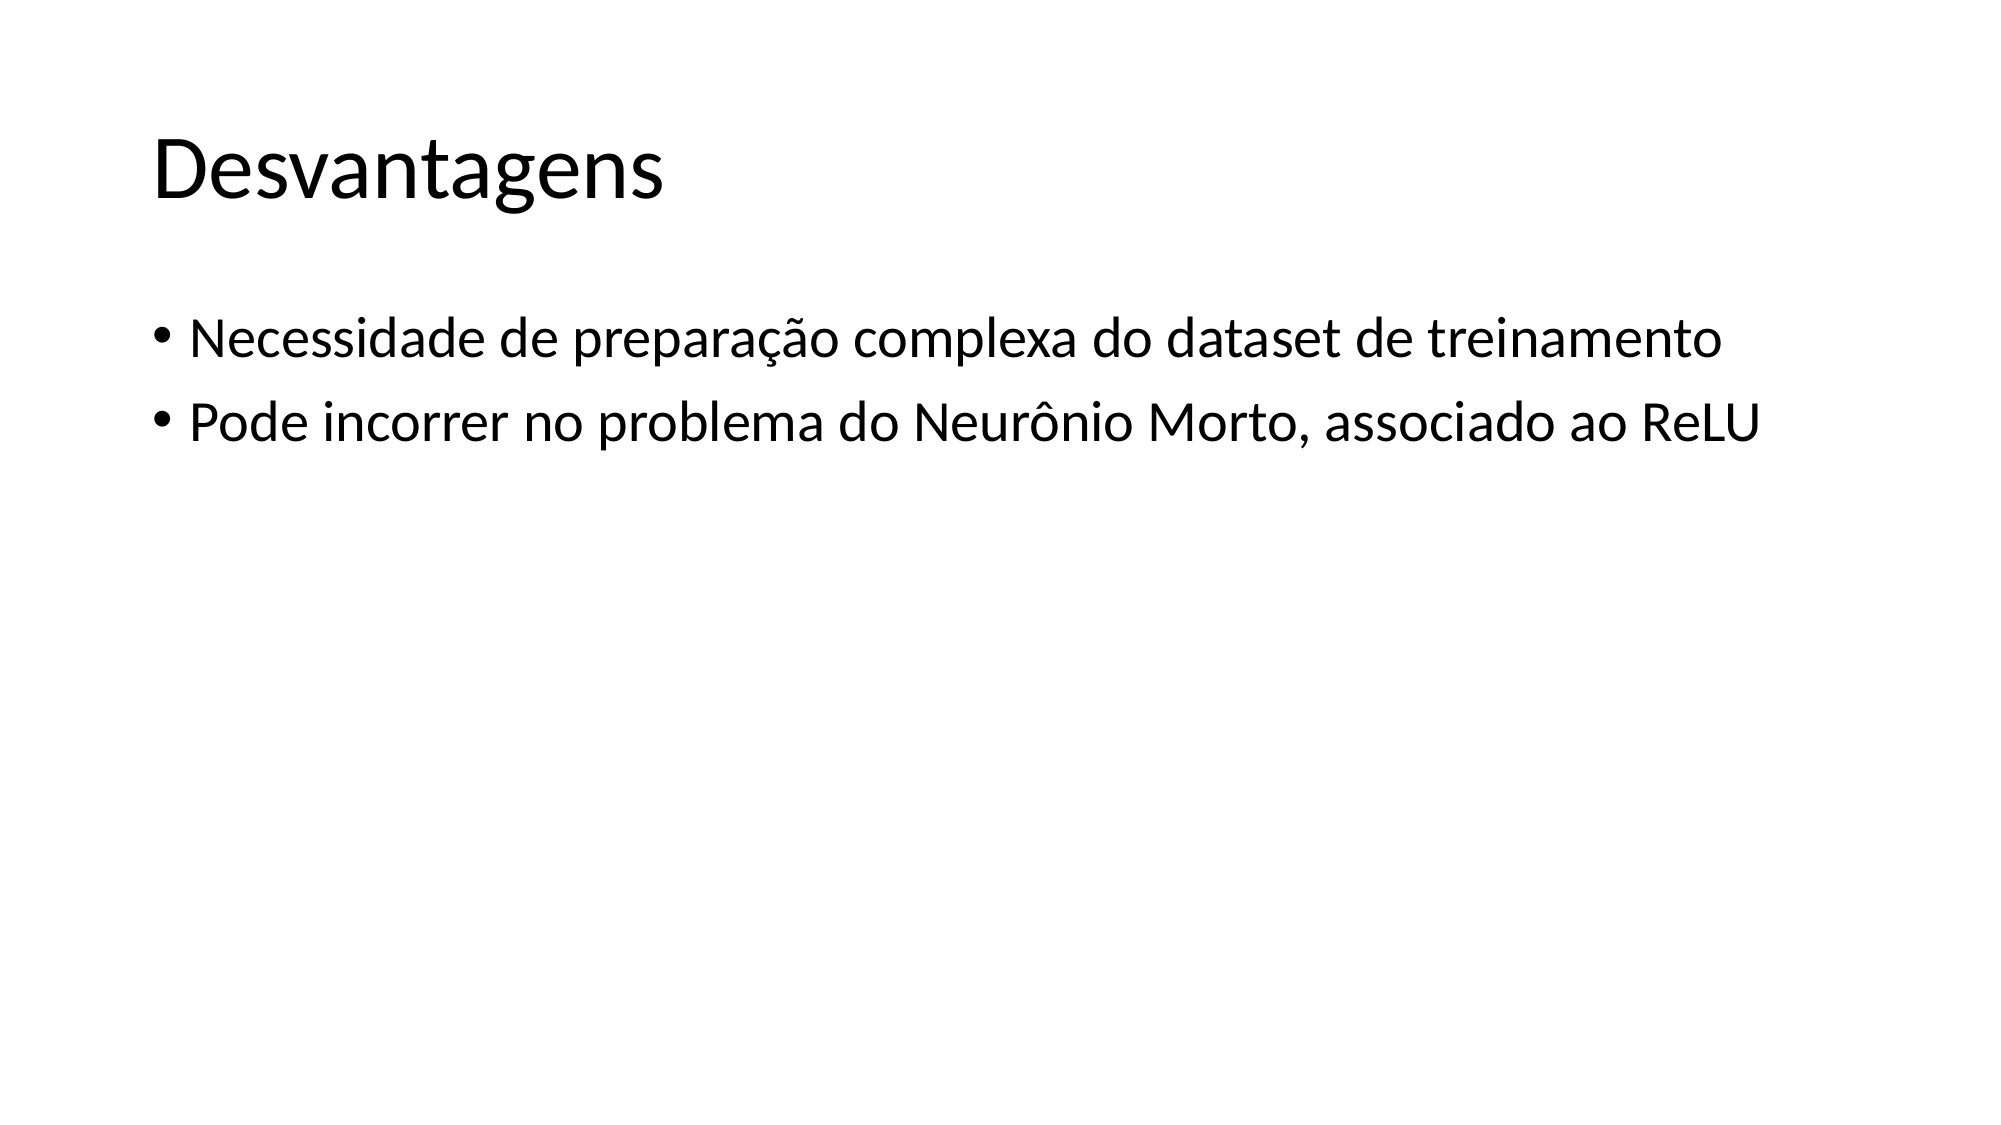

# Desvantagens
Necessidade de preparação complexa do dataset de treinamento
Pode incorrer no problema do Neurônio Morto, associado ao ReLU